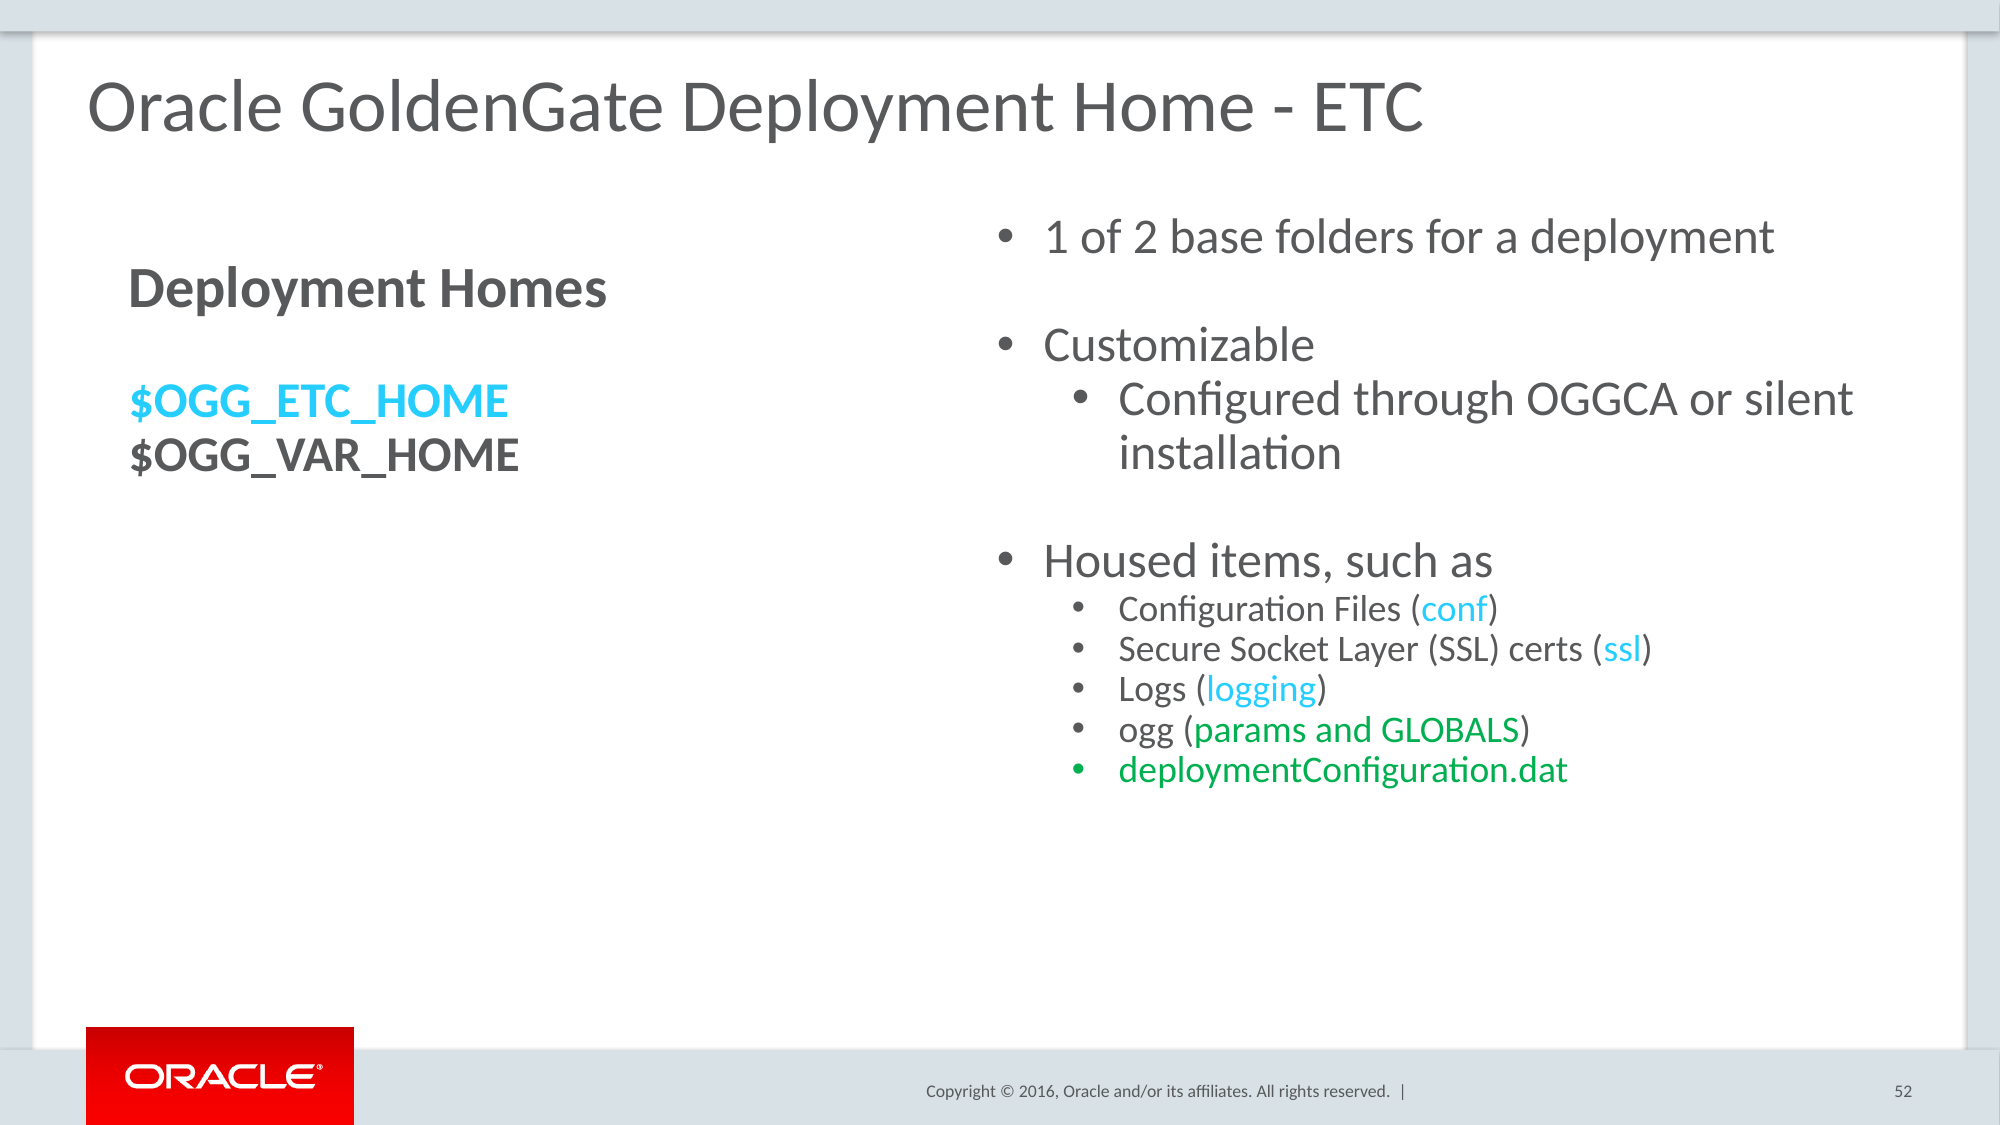

# Oracle GoldenGate Deployment Home - ETC
1 of 2 base folders for a deployment

Customizable
Configured through OGGCA or silent installation

Housed items, such as
Configuration Files (conf)
Secure Socket Layer (SSL) certs (ssl)
Logs (logging)
ogg (params and GLOBALS)
deploymentConfiguration.dat

Deployment Homes
$OGG_ETC_HOME
$OGG_VAR_HOME
52